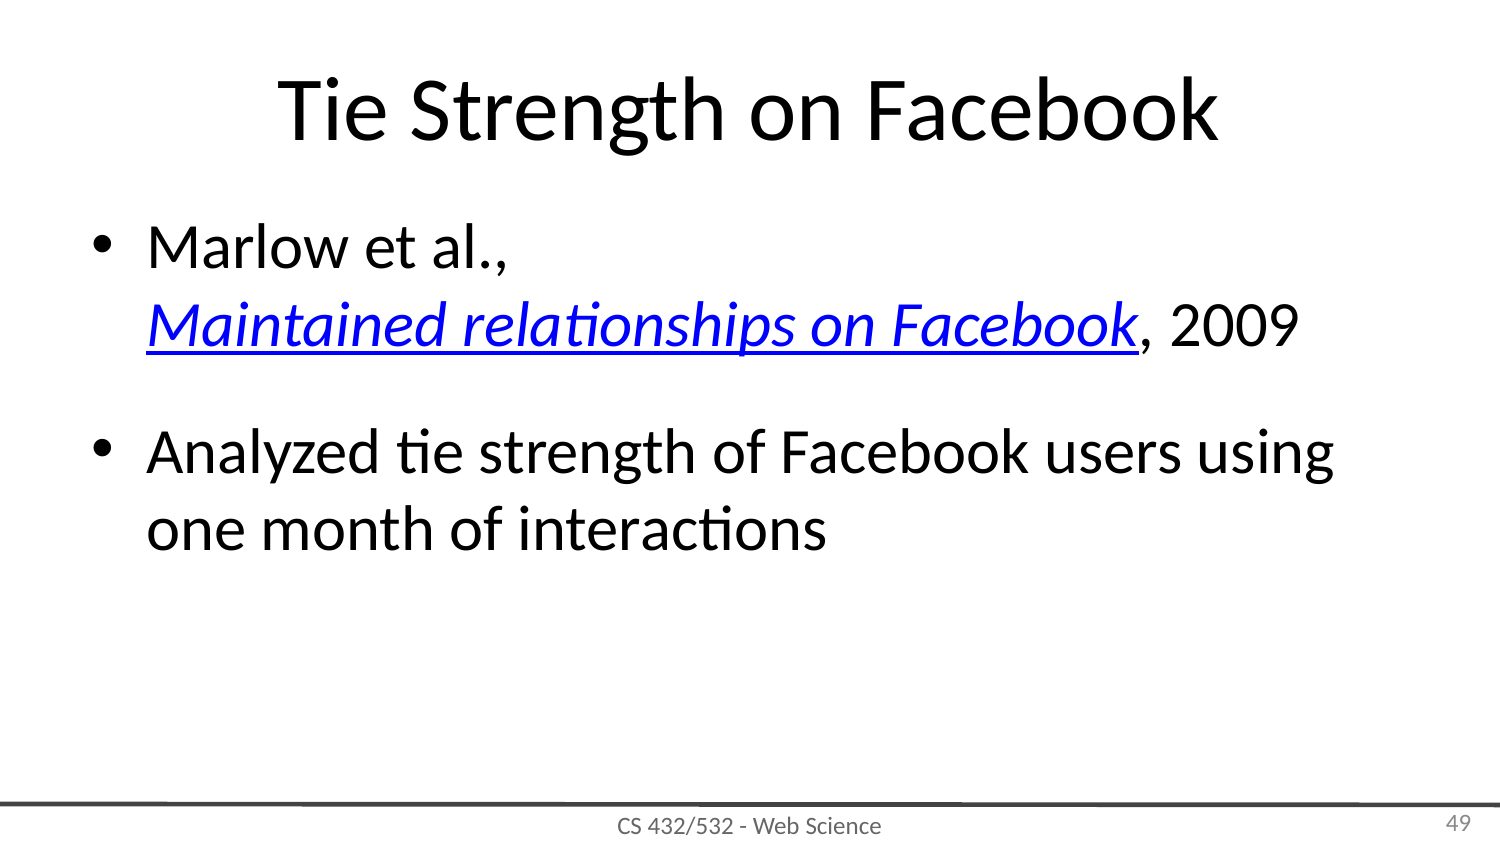

# Tie Strength on Facebook
Marlow et al., Maintained relationships on Facebook, 2009

Analyzed tie strength of Facebook users using one month of interactions

49